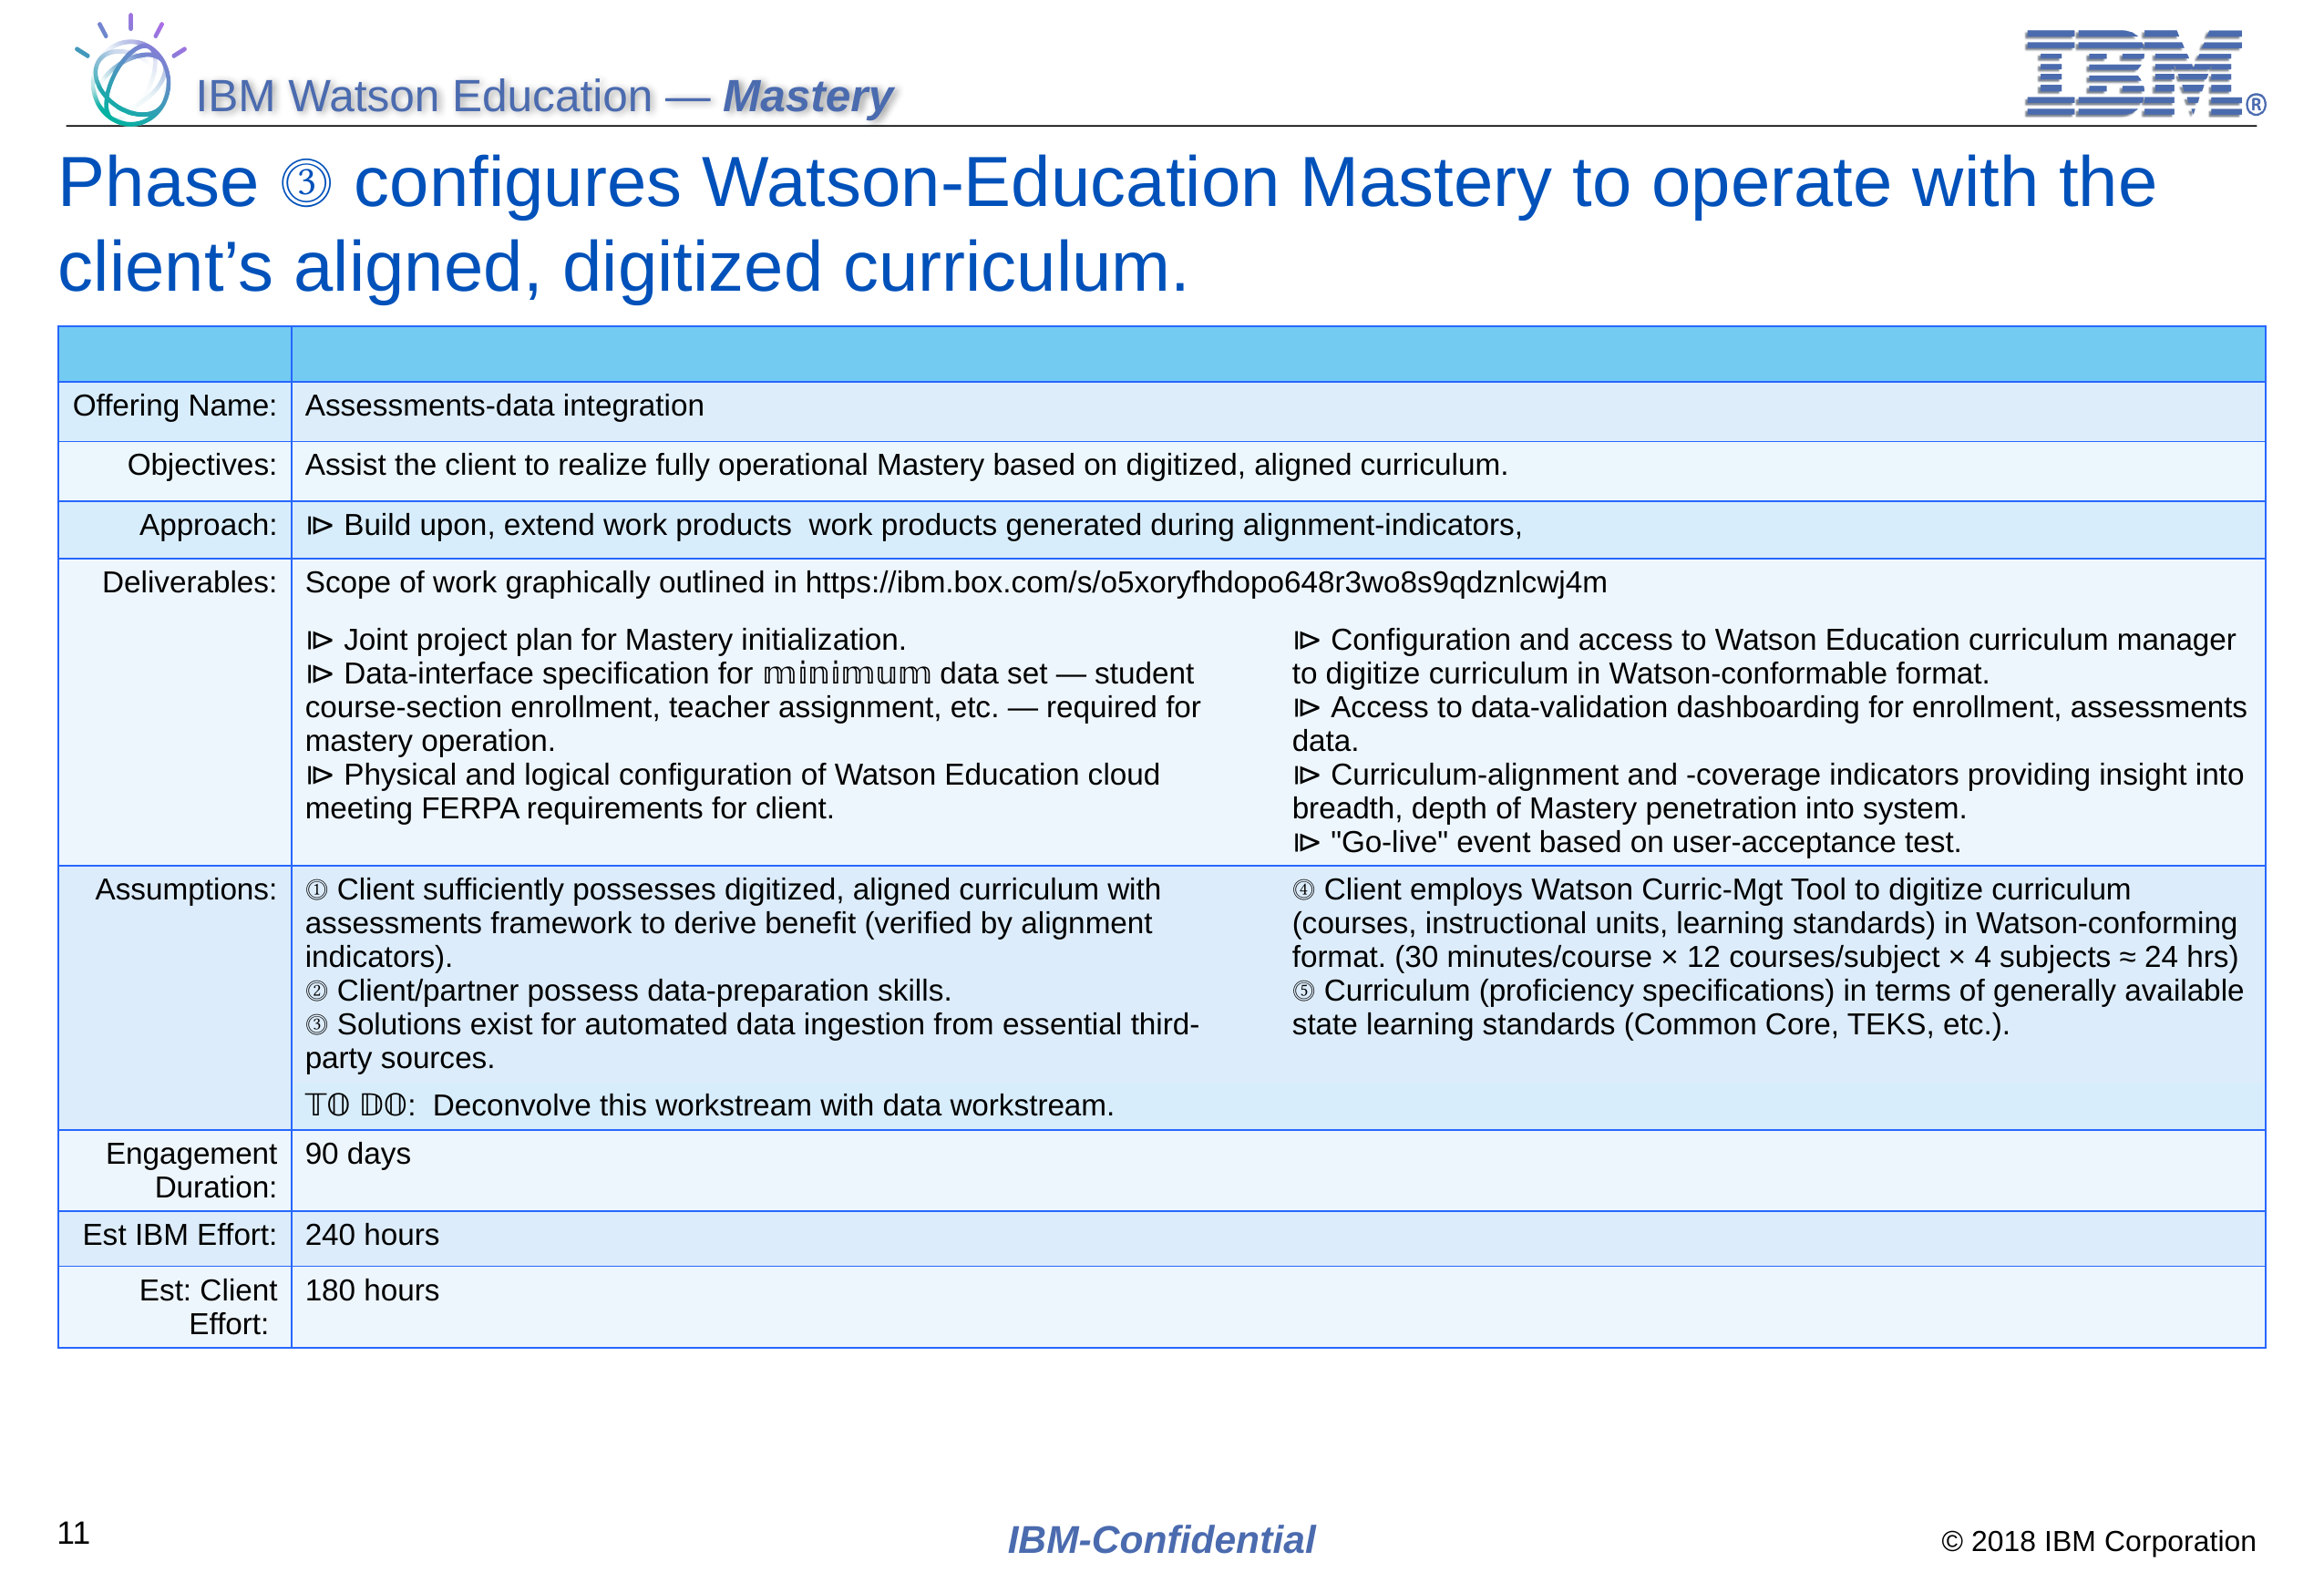

# Phase ⓷ configures Watson-Education Mastery to operate with the client’s aligned, digitized curriculum.
|  |  |  |
| --- | --- | --- |
| Offering Name: | Assessments-data integration |  |
| Objectives: | Assist the client to realize fully operational Mastery based on digitized, aligned curriculum. |  |
| Approach: | ⧐ Build upon, extend work products work products generated during alignment-indicators, |  |
| Deliverables: | Scope of work graphically outlined in https://ibm.box.com/s/o5xoryfhdopo648r3wo8s9qdznlcwj4m |  |
|  | ⧐ Joint project plan for Mastery initialization. ⧐ Data-interface specification for 𝕞𝕚𝕟𝕚𝕞𝕦𝕞 data set — student course-section enrollment, teacher assignment, etc. — required for mastery operation. ⧐ Physical and logical configuration of Watson Education cloud meeting FERPA requirements for client. | ⧐ Configuration and access to Watson Education curriculum manager to digitize curriculum in Watson-conformable format. ⧐ Access to data-validation dashboarding for enrollment, assessments data. ⧐ Curriculum-alignment and -coverage indicators providing insight into breadth, depth of Mastery penetration into system. ⧐ "Go-live" event based on user-acceptance test. |
| Assumptions: | ⓵ Client sufficiently possesses digitized, aligned curriculum with assessments framework to derive benefit (verified by alignment indicators). ⓶ Client/partner possess data-preparation skills. ⓷ Solutions exist for automated data ingestion from essential third-party sources. | ⓸ Client employs Watson Curric-Mgt Tool to digitize curriculum (courses, instructional units, learning standards) in Watson-conforming format. (30 minutes/course × 12 courses/subject × 4 subjects ≈ 24 hrs) ⓹ Curriculum (proficiency specifications) in terms of generally available state learning standards (Common Core, TEKS, etc.). |
|  | 𝕋𝕆 𝔻𝕆: Deconvolve this workstream with data workstream. |  |
| Engagement Duration: | 90 days |  |
| Est IBM Effort: | 240 hours |  |
| Est: Client Effort: | 180 hours |  |